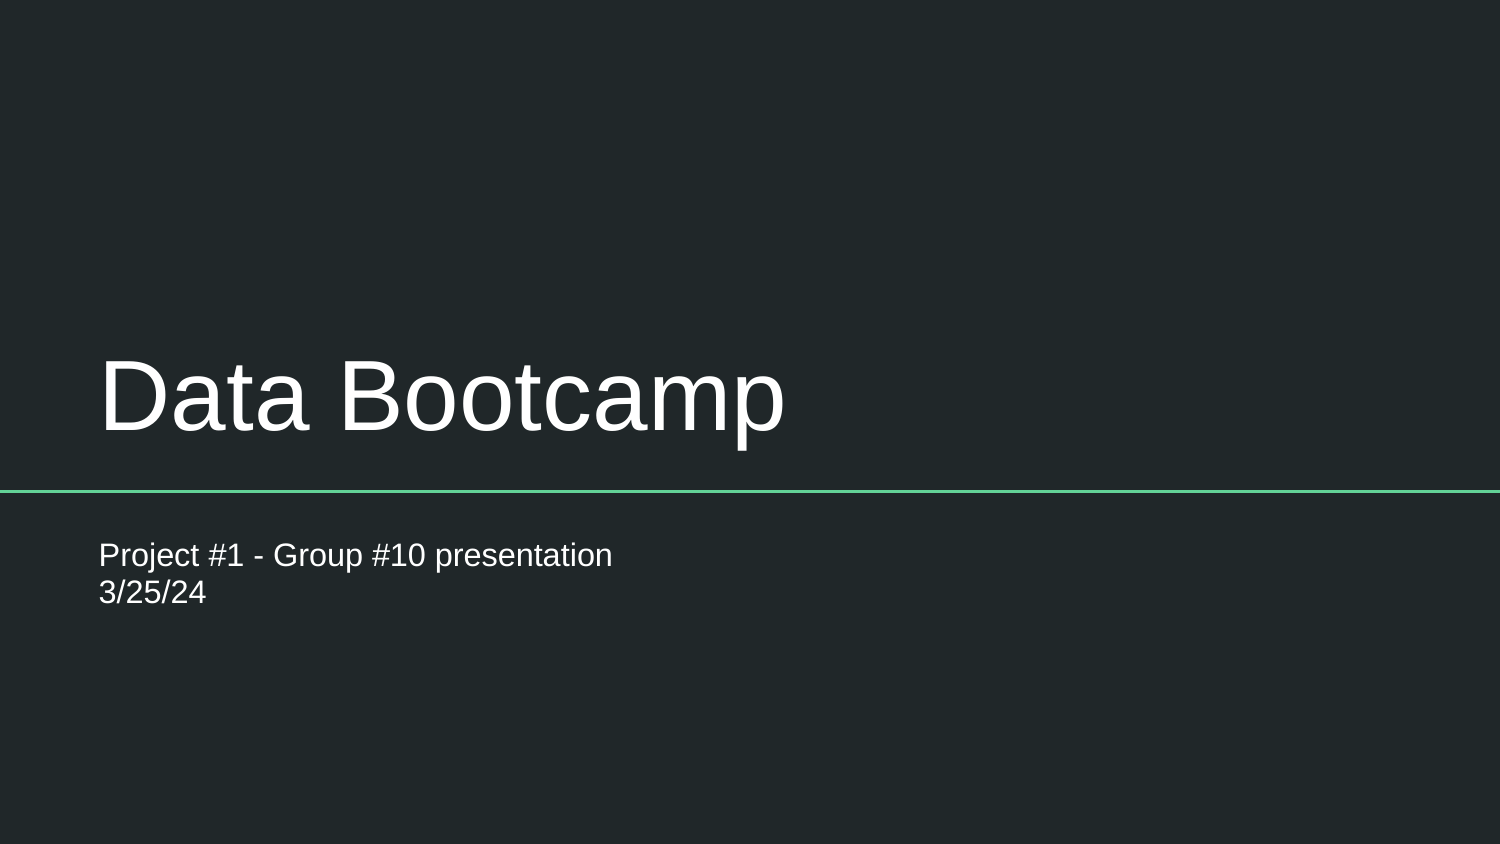

# Data Bootcamp
Project #1 - Group #10 presentation
3/25/24